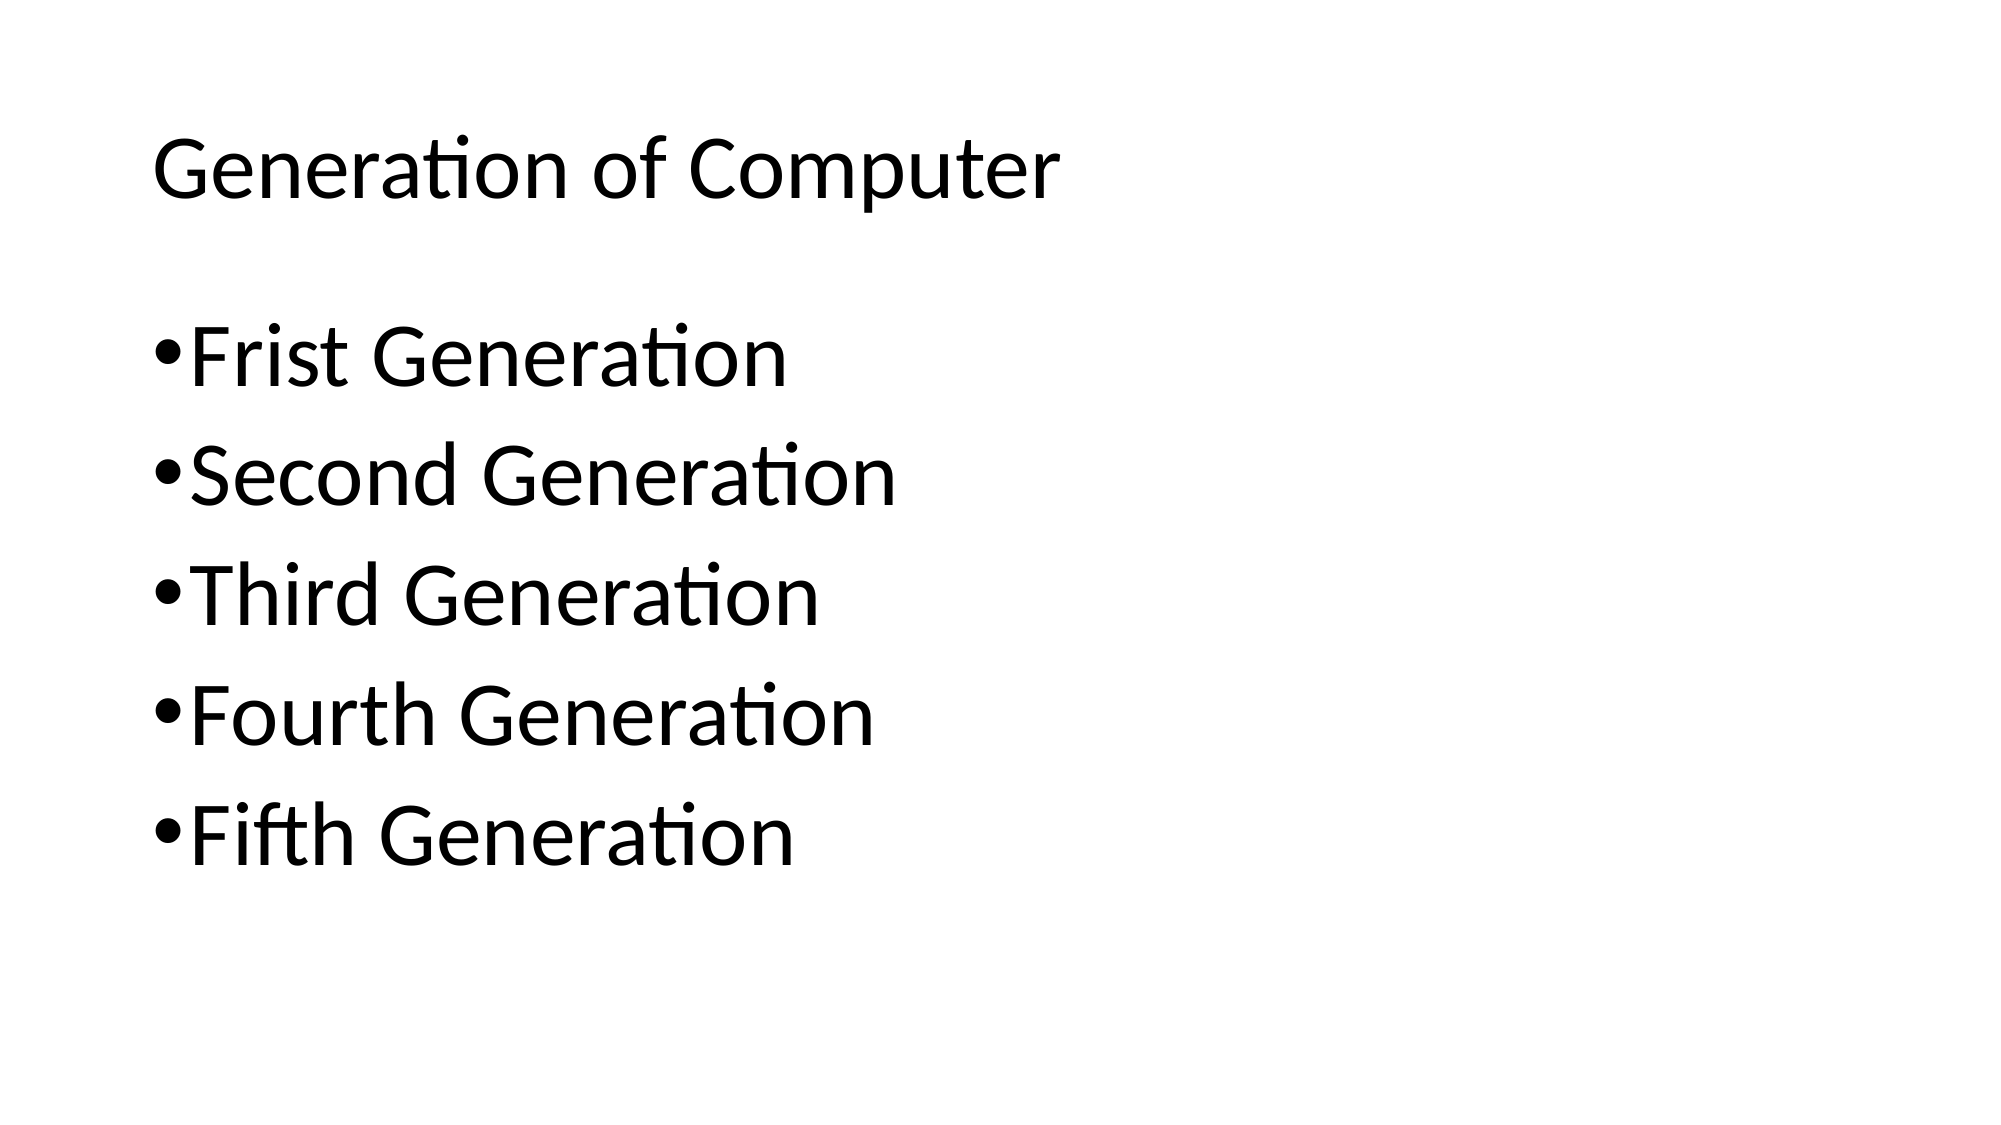

# Generation of Computer
Frist Generation
Second Generation
Third Generation
Fourth Generation
Fifth Generation